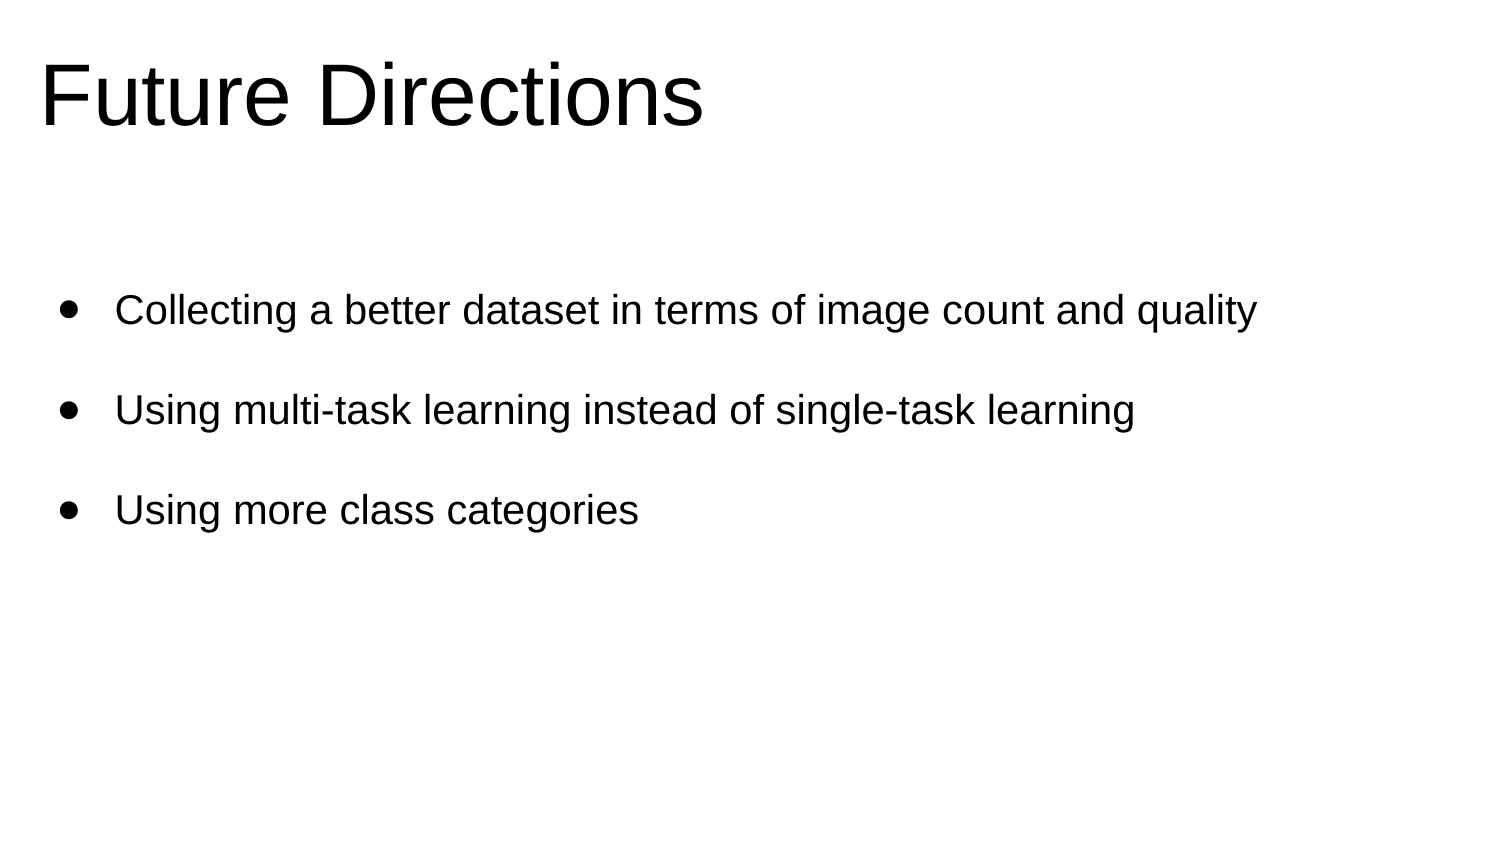

Future Directions

Collecting a better dataset in terms of image count and quality

Using multi-task learning instead of single-task learning

Using more class categories